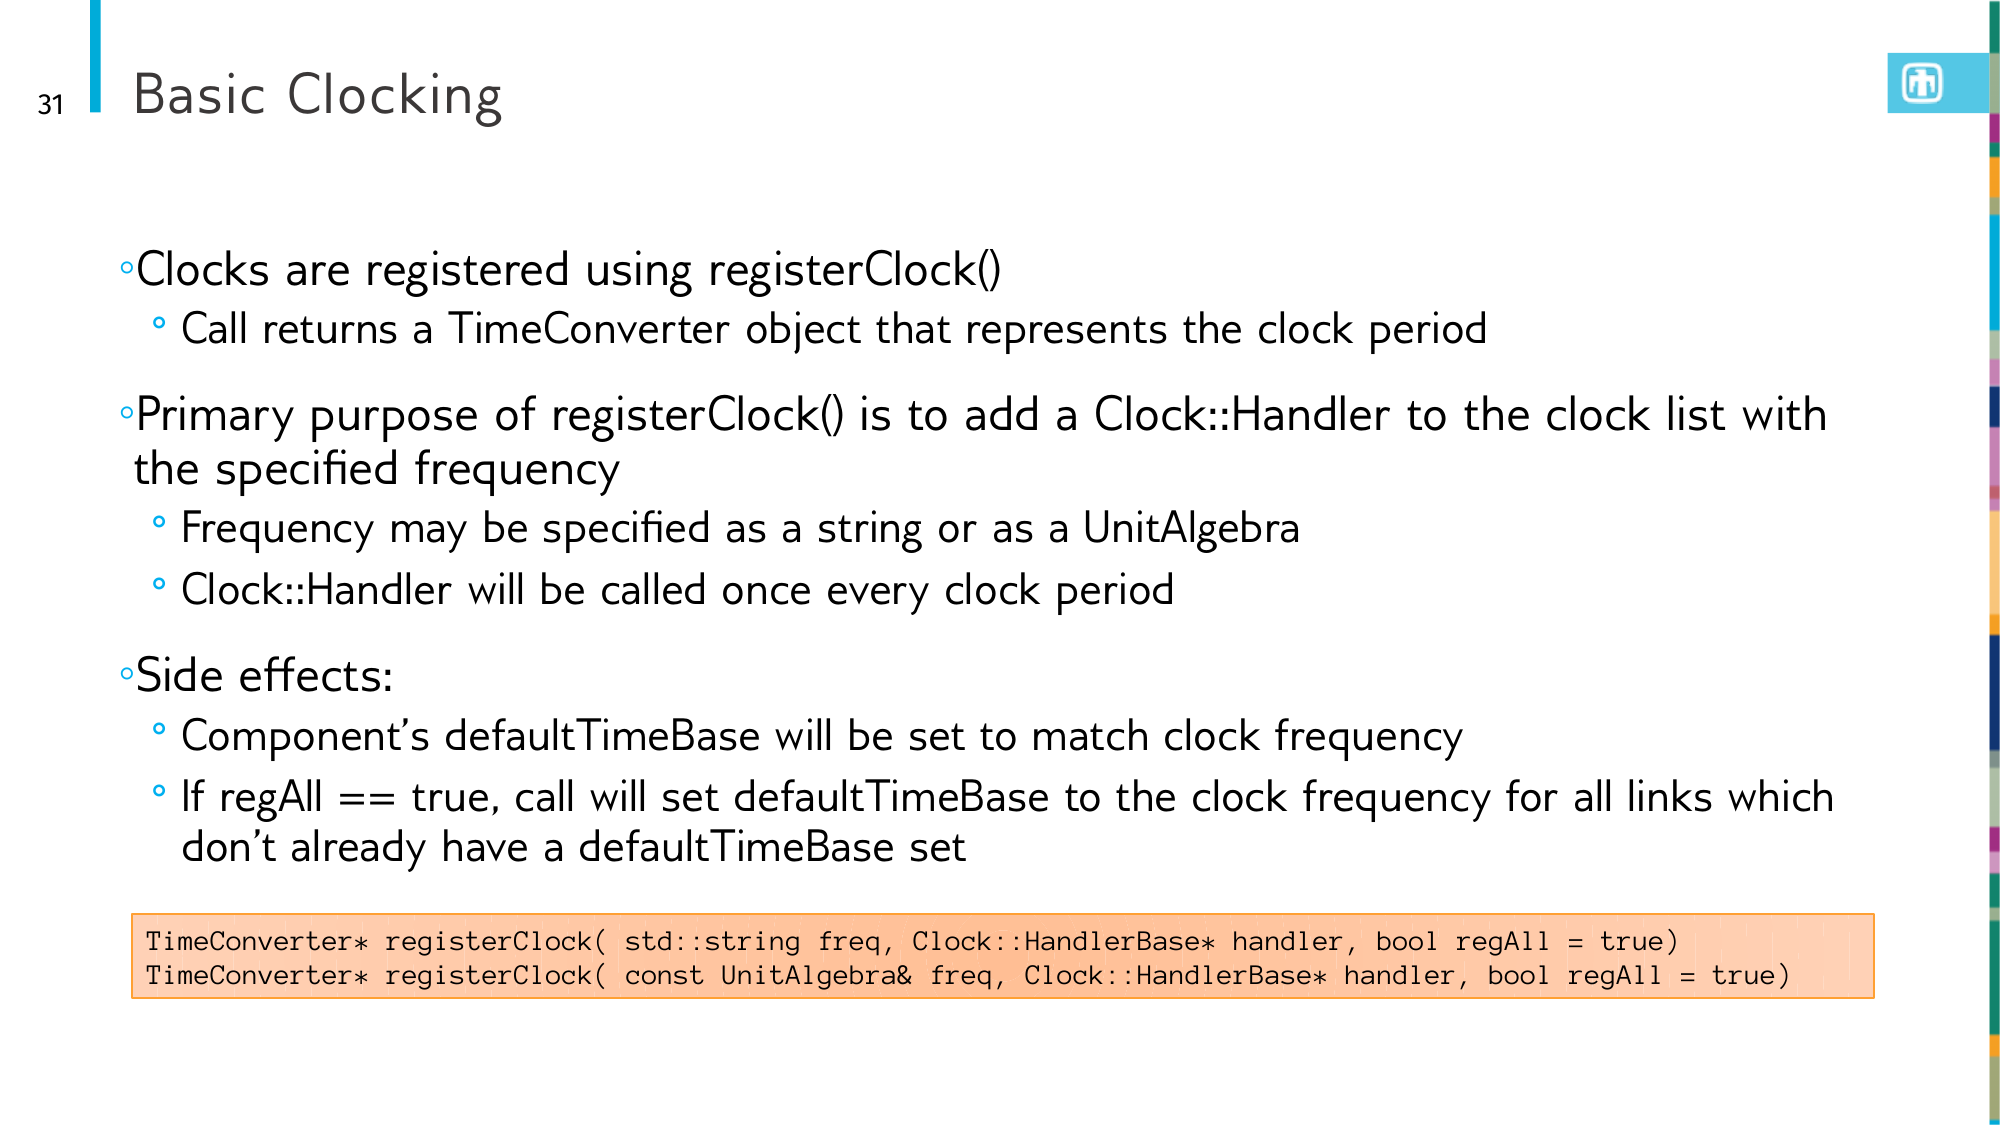

# Basic Clocking
31
Clocks are registered using registerClock()
Call returns a TimeConverter object that represents the clock period
Primary purpose of registerClock() is to add a Clock::Handler to the clock list with the specified frequency
Frequency may be specified as a string or as a UnitAlgebra
Clock::Handler will be called once every clock period
Side effects:
Component’s defaultTimeBase will be set to match clock frequency
If regAll == true, call will set defaultTimeBase to the clock frequency for all links which don’t already have a defaultTimeBase set

TimeConverter* registerClock( std::string freq, Clock::HandlerBase* handler, bool regAll = true)
TimeConverter* registerClock( const UnitAlgebra& freq, Clock::HandlerBase* handler, bool regAll = true)